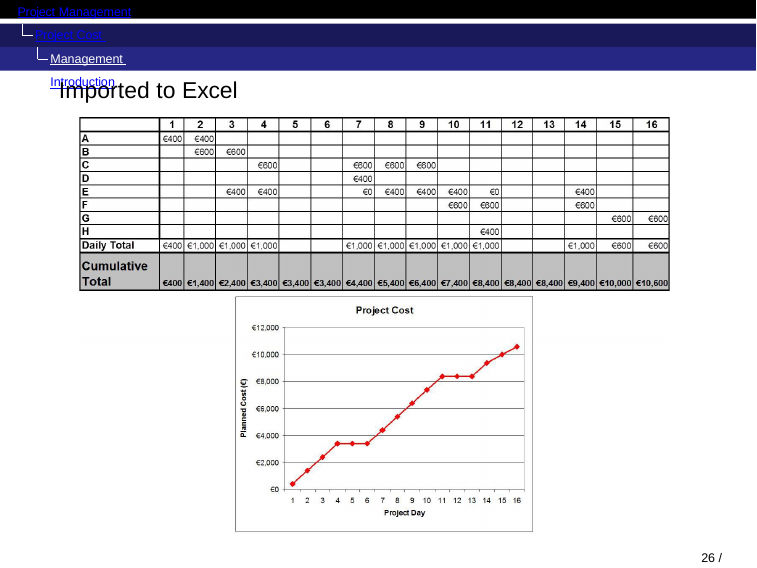

Project Management
Project Cost Management  Introduction

Imported to Excel

26 / 128